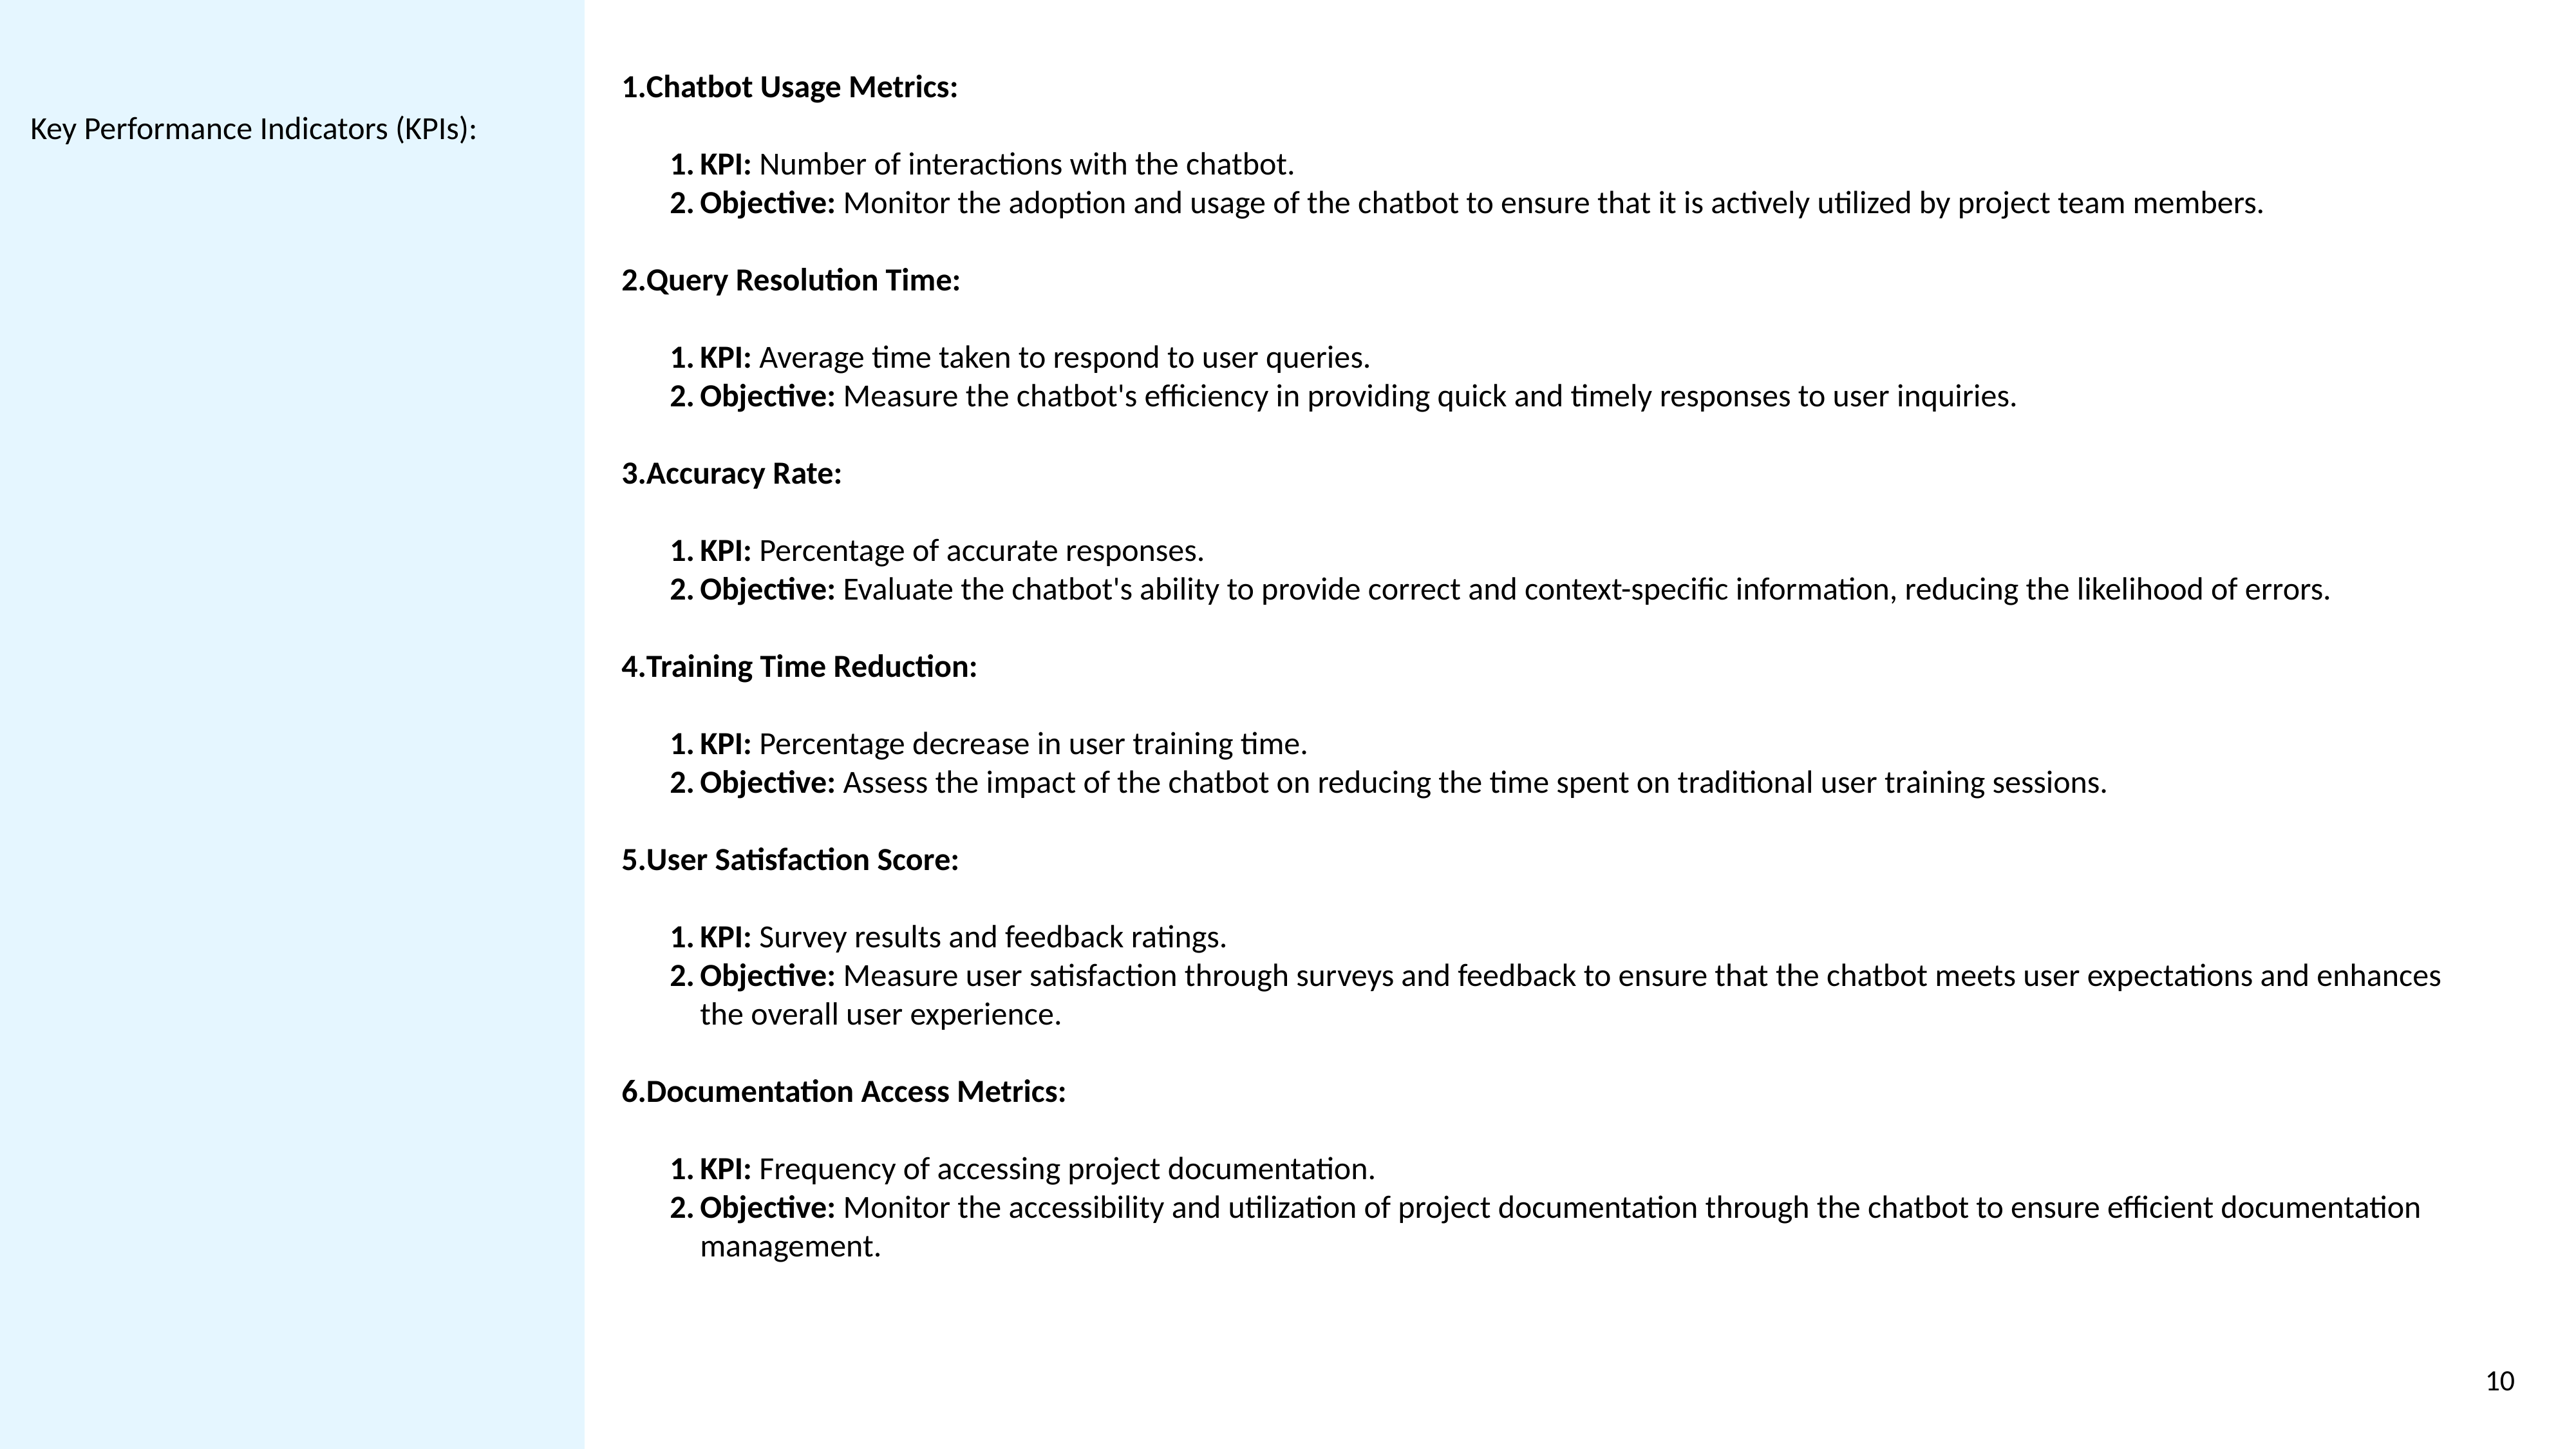

# Key Performance Indicators (KPIs):
Chatbot Usage Metrics:

KPI: Number of interactions with the chatbot.
Objective: Monitor the adoption and usage of the chatbot to ensure that it is actively utilized by project team members.

Query Resolution Time:

KPI: Average time taken to respond to user queries.
Objective: Measure the chatbot's efficiency in providing quick and timely responses to user inquiries.

Accuracy Rate:

KPI: Percentage of accurate responses.
Objective: Evaluate the chatbot's ability to provide correct and context-specific information, reducing the likelihood of errors.

Training Time Reduction:

KPI: Percentage decrease in user training time.
Objective: Assess the impact of the chatbot on reducing the time spent on traditional user training sessions.

User Satisfaction Score:

KPI: Survey results and feedback ratings.
Objective: Measure user satisfaction through surveys and feedback to ensure that the chatbot meets user expectations and enhances the overall user experience.

Documentation Access Metrics:

KPI: Frequency of accessing project documentation.
Objective: Monitor the accessibility and utilization of project documentation through the chatbot to ensure efficient documentation management.
10